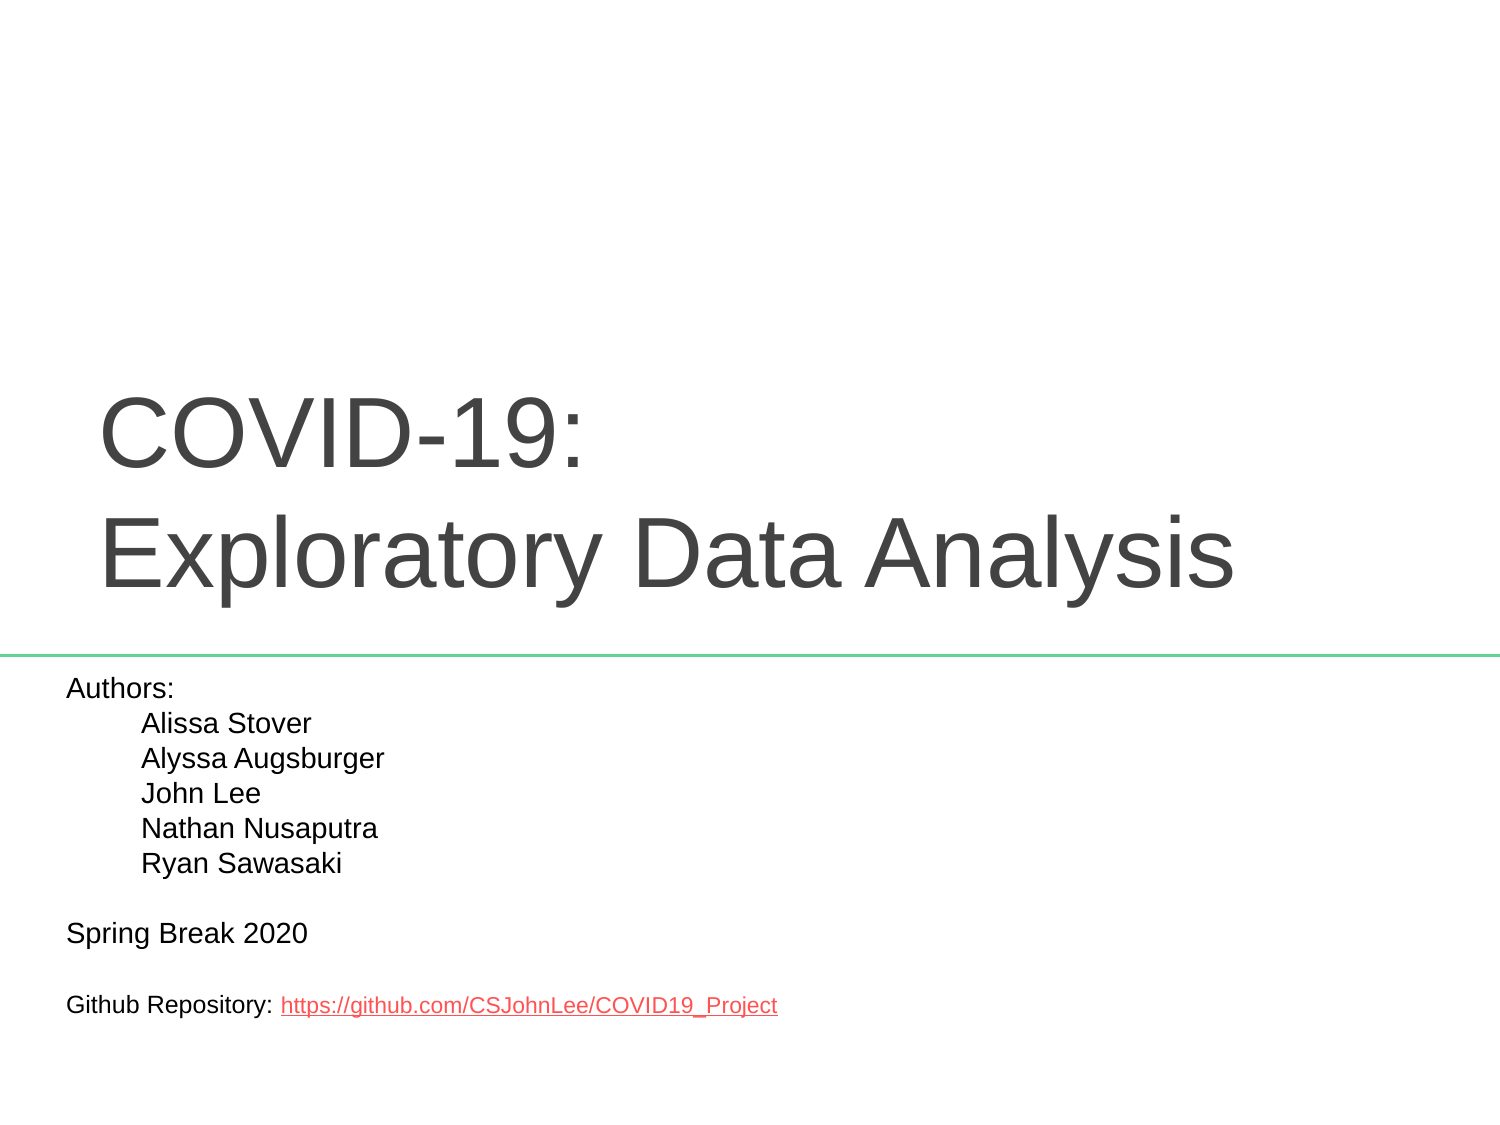

# COVID-19:
Exploratory Data Analysis

Authors:
Alissa Stover
Alyssa Augsburger
John Lee
Nathan Nusaputra
Ryan Sawasaki

Spring Break 2020

Github Repository: https://github.com/CSJohnLee/COVID19_Project